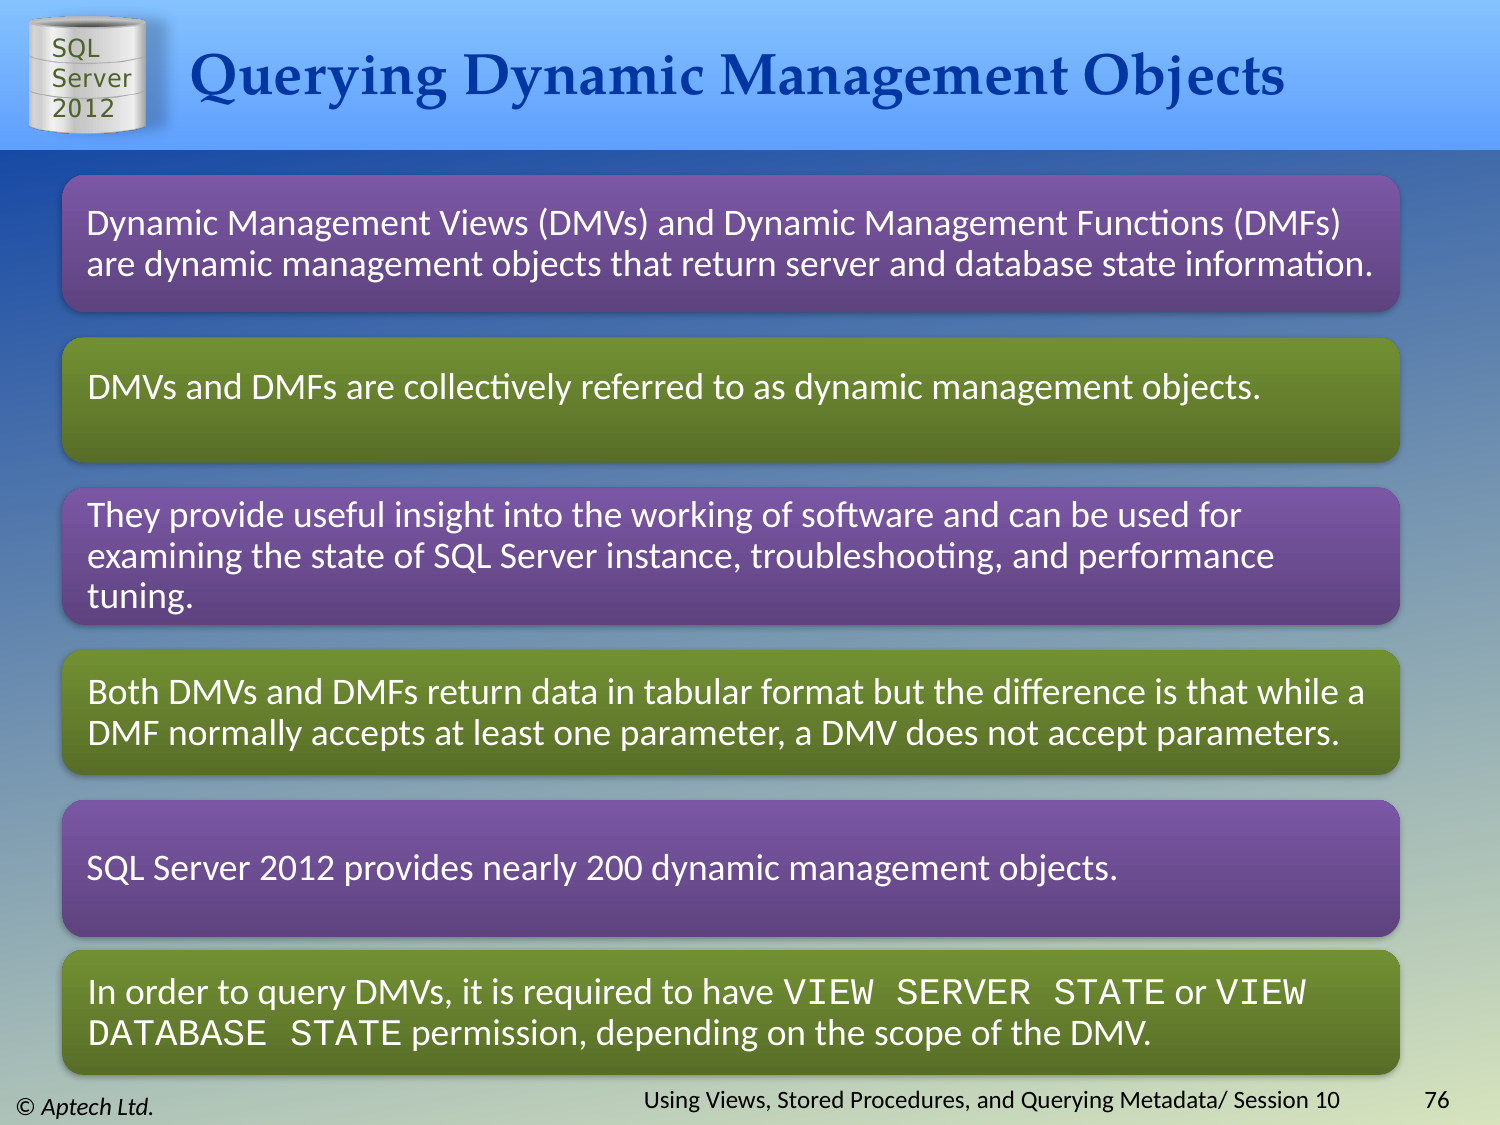

# Querying Dynamic Management Objects

Dynamic Management Views (DMVs) and Dynamic Management Functions (DMFs) are dynamic management objects that return server and database state information.
DMVs and DMFs are collectively referred to as dynamic management objects.

They provide useful insight into the working of software and can be used for examining the state of SQL Server instance, troubleshooting, and performance tuning.

Both DMVs and DMFs return data in tabular format but the difference is that while a DMF normally accepts at least one parameter, a DMV does not accept parameters.

SQL Server 2012 provides nearly 200 dynamic management objects.

In order to query DMVs, it is required to have VIEW SERVER STATE or VIEW DATABASE STATE permission, depending on the scope of the DMV.
Using Views, Stored Procedures, and Querying Metadata/ Session 10
76